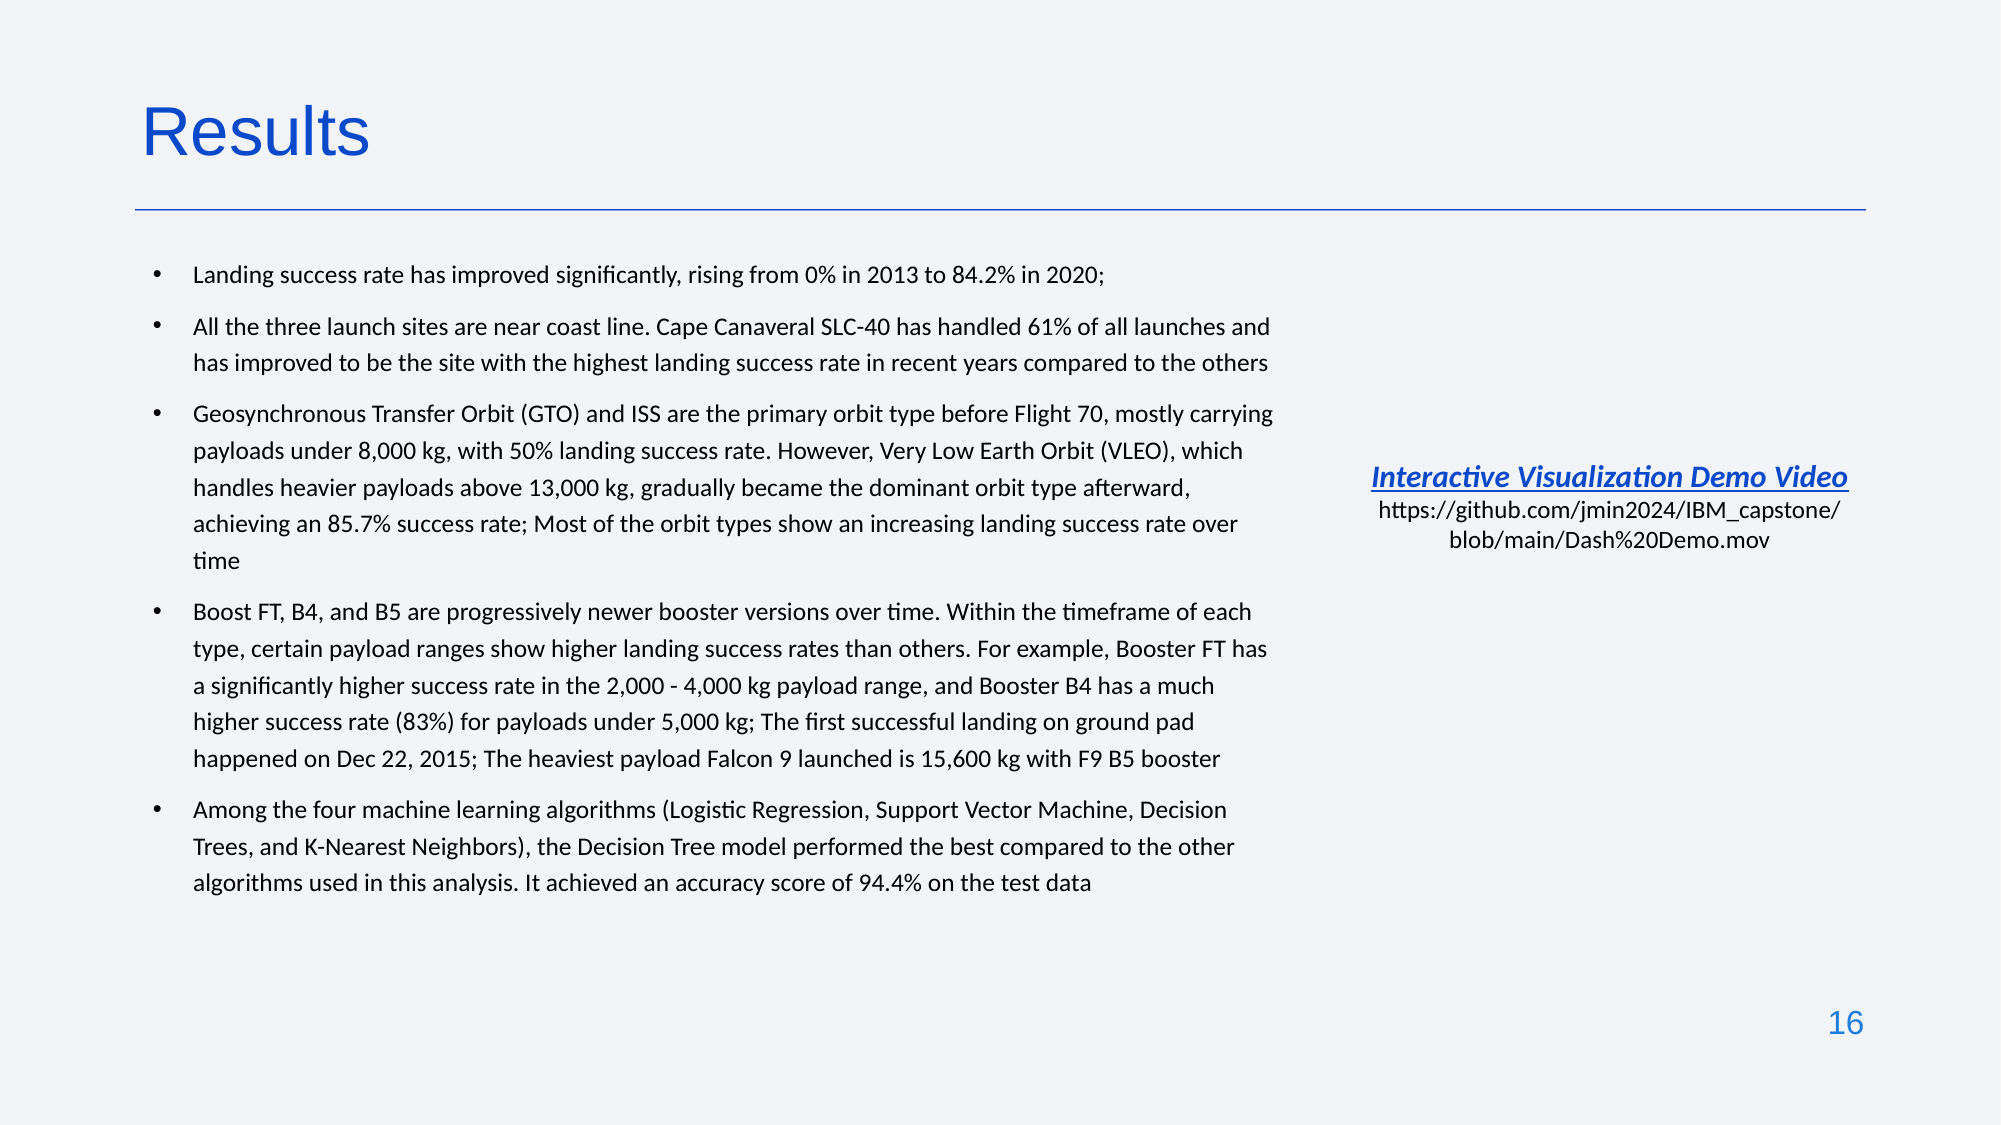

Results
Landing success rate has improved significantly, rising from 0% in 2013 to 84.2% in 2020;
All the three launch sites are near coast line. Cape Canaveral SLC-40 has handled 61% of all launches and has improved to be the site with the highest landing success rate in recent years compared to the others
Geosynchronous Transfer Orbit (GTO) and ISS are the primary orbit type before Flight 70, mostly carrying payloads under 8,000 kg, with 50% landing success rate. However, Very Low Earth Orbit (VLEO), which handles heavier payloads above 13,000 kg, gradually became the dominant orbit type afterward, achieving an 85.7% success rate; Most of the orbit types show an increasing landing success rate over time
Boost FT, B4, and B5 are progressively newer booster versions over time. Within the timeframe of each type, certain payload ranges show higher landing success rates than others. For example, Booster FT has a significantly higher success rate in the 2,000 - 4,000 kg payload range, and Booster B4 has a much higher success rate (83%) for payloads under 5,000 kg; The first successful landing on ground pad happened on Dec 22, 2015; The heaviest payload Falcon 9 launched is 15,600 kg with F9 B5 booster
Among the four machine learning algorithms (Logistic Regression, Support Vector Machine, Decision Trees, and K-Nearest Neighbors), the Decision Tree model performed the best compared to the other algorithms used in this analysis. It achieved an accuracy score of 94.4% on the test data

Interactive Visualization Demo Video
https://github.com/jmin2024/IBM_capstone/blob/main/Dash%20Demo.mov
16